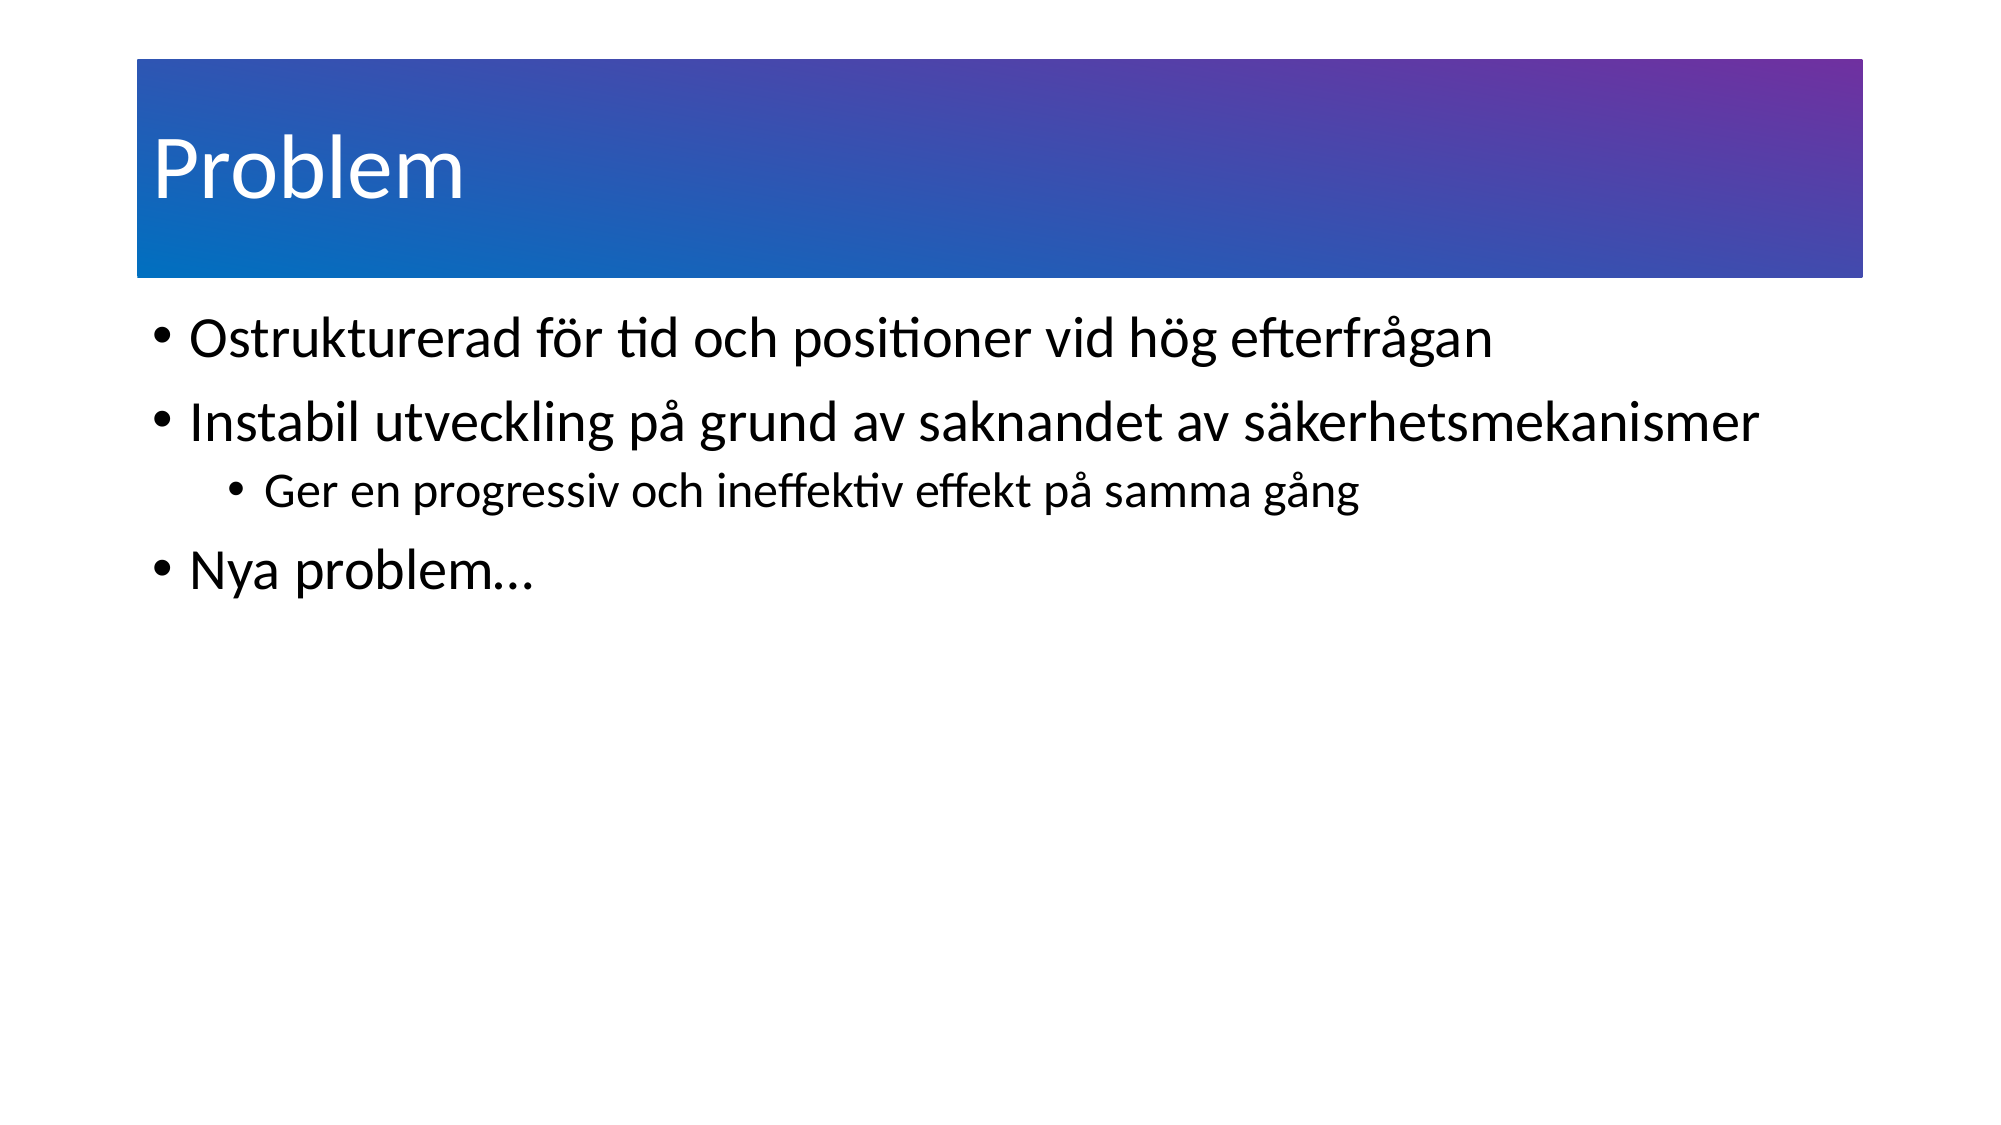

# Problem
Ostrukturerad för tid och positioner vid hög efterfrågan
Instabil utveckling på grund av saknandet av säkerhetsmekanismer
Ger en progressiv och ineffektiv effekt på samma gång
Nya problem…